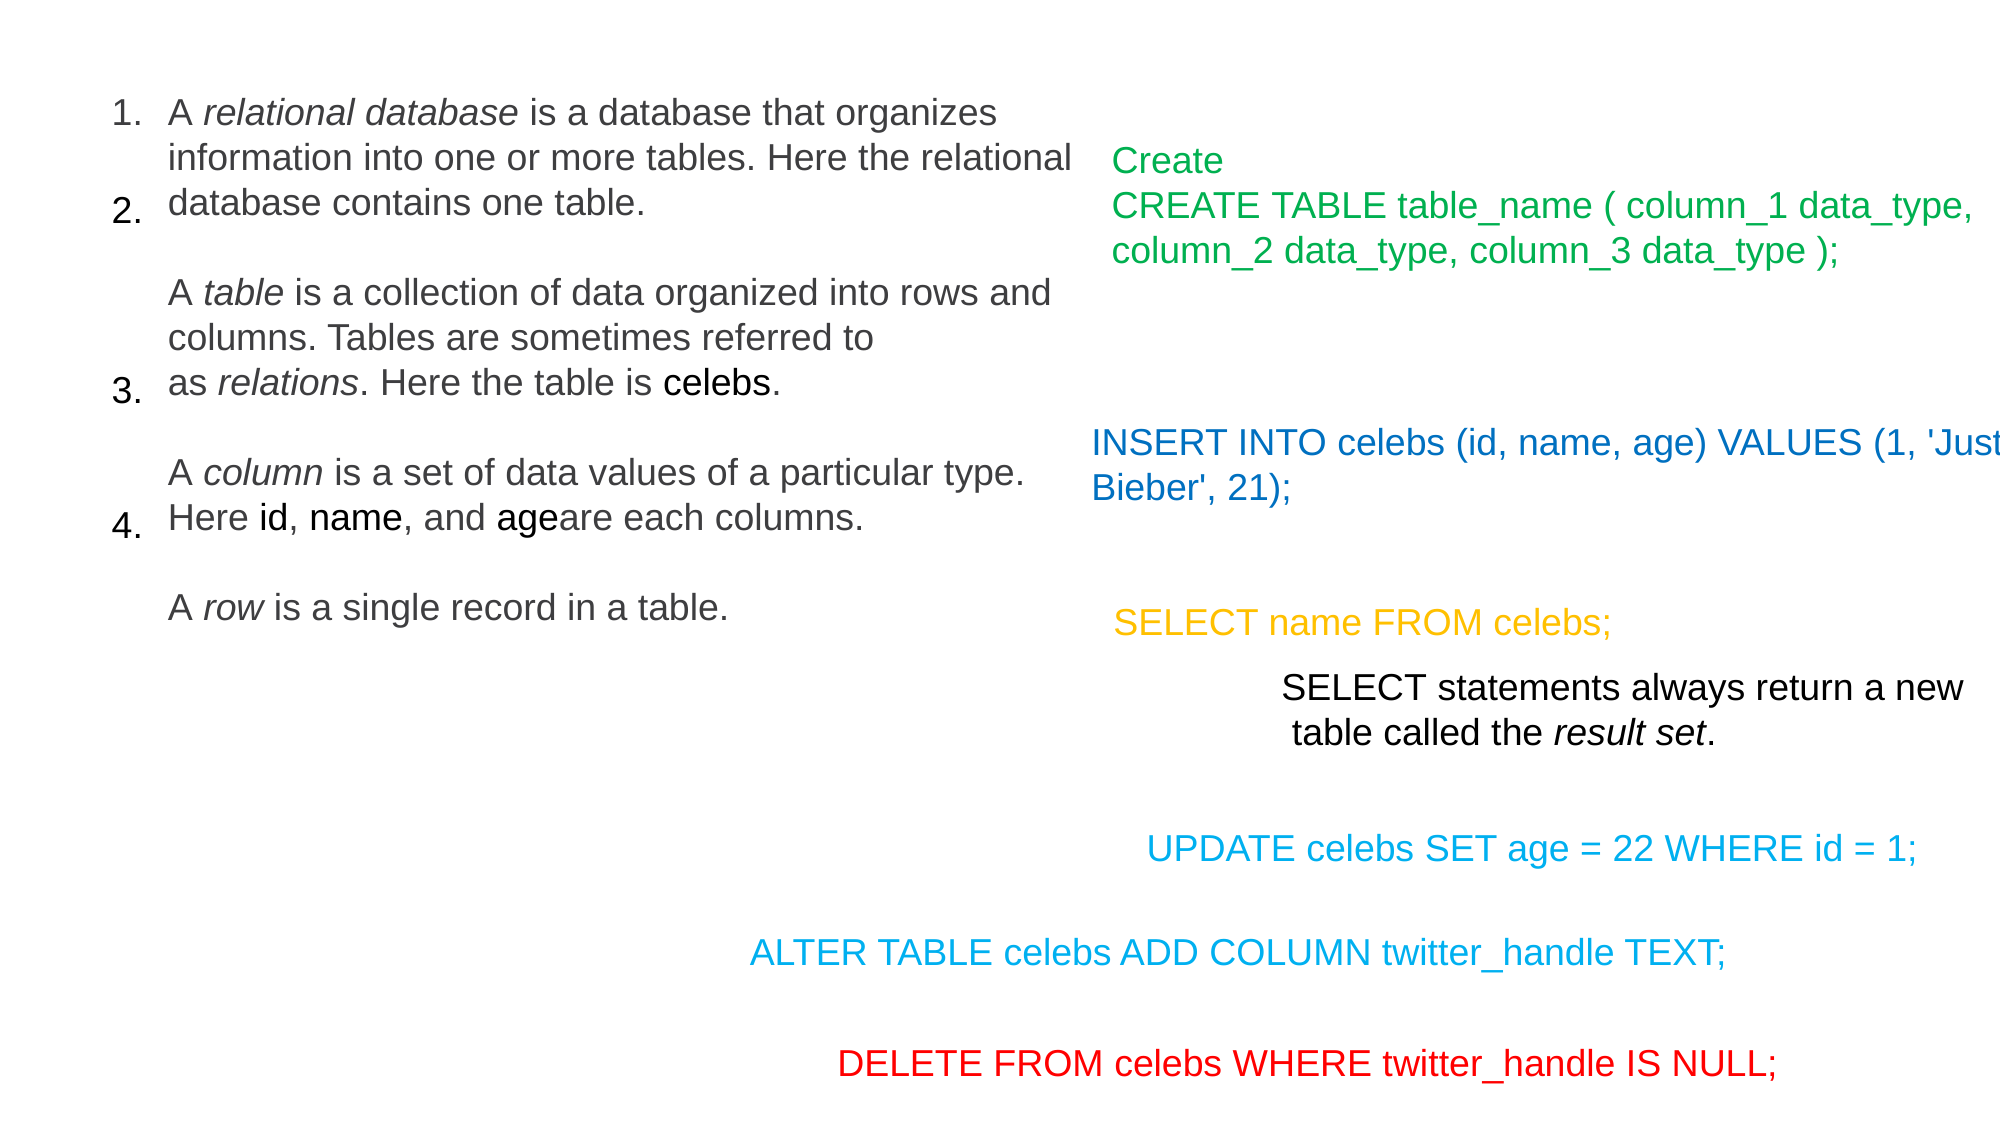

A relational database is a database that organizes information into one or more tables. Here the relational database contains one table.
A table is a collection of data organized into rows and columns. Tables are sometimes referred to as relations. Here the table is celebs.
A column is a set of data values of a particular type. Here id, name, and ageare each columns.
A row is a single record in a table.
Create
CREATE TABLE table_name ( column_1 data_type, column_2 data_type, column_3 data_type );
INSERT INTO celebs (id, name, age) VALUES (1, 'Justin Bieber', 21);
SELECT name FROM celebs;
SELECT statements always return a new
 table called the result set.
UPDATE celebs SET age = 22 WHERE id = 1;
ALTER TABLE celebs ADD COLUMN twitter_handle TEXT;
DELETE FROM celebs WHERE twitter_handle IS NULL;